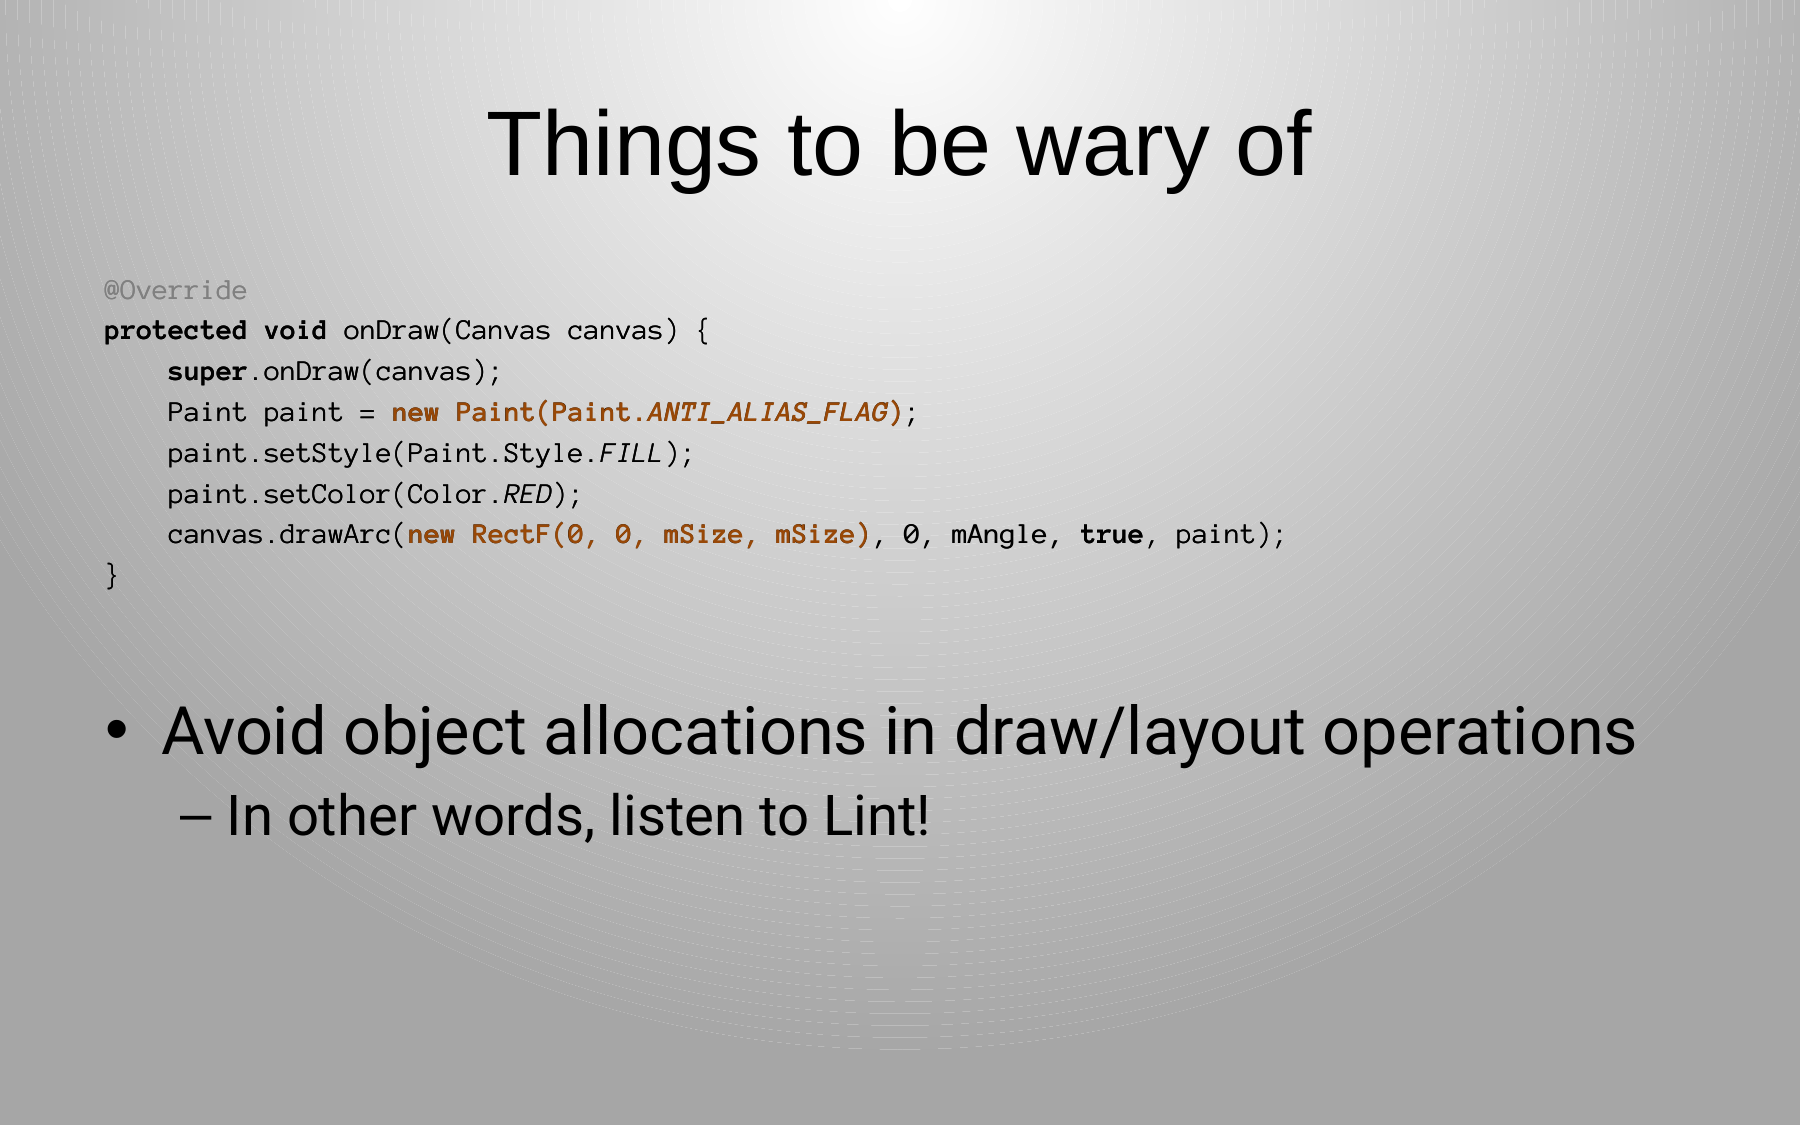

# Things to be wary of
@Override
protected void onDraw(Canvas canvas) {
    super.onDraw(canvas);
    Paint paint = new Paint(Paint.ANTI_ALIAS_FLAG);
    paint.setStyle(Paint.Style.FILL);
    paint.setColor(Color.RED);
    canvas.drawArc(new RectF(0, 0, mSize, mSize), 0, mAngle, true, paint);
}
@Override
protected void onDraw(Canvas canvas) {
    super.onDraw(canvas);
    Paint paint = new Paint(Paint.ANTI_ALIAS_FLAG);
    paint.setStyle(Paint.Style.FILL);
    paint.setColor(Color.RED);
    canvas.drawArc(new RectF(0, 0, mSize, mSize), 0, mAngle, true, paint);
}
Avoid object allocations in draw/layout operations
In other words, listen to Lint!